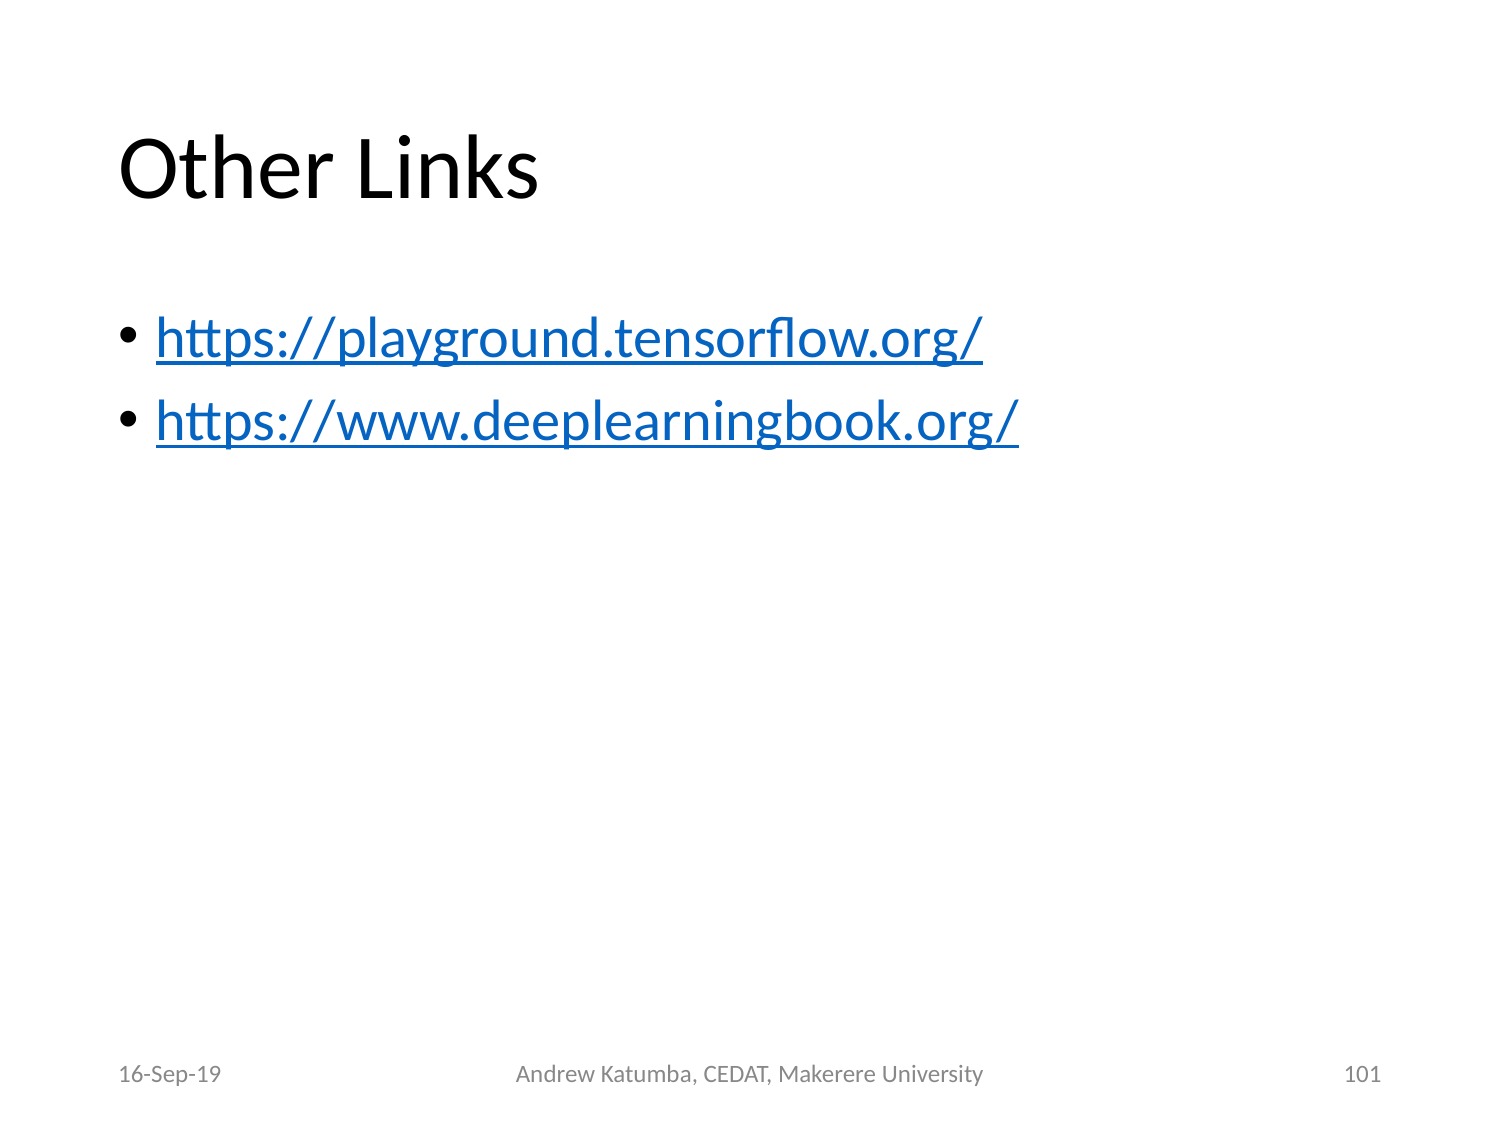

# Other Links
https://playground.tensorflow.org/
https://www.deeplearningbook.org/

16-Sep-19
Andrew Katumba, CEDAT, Makerere University
101